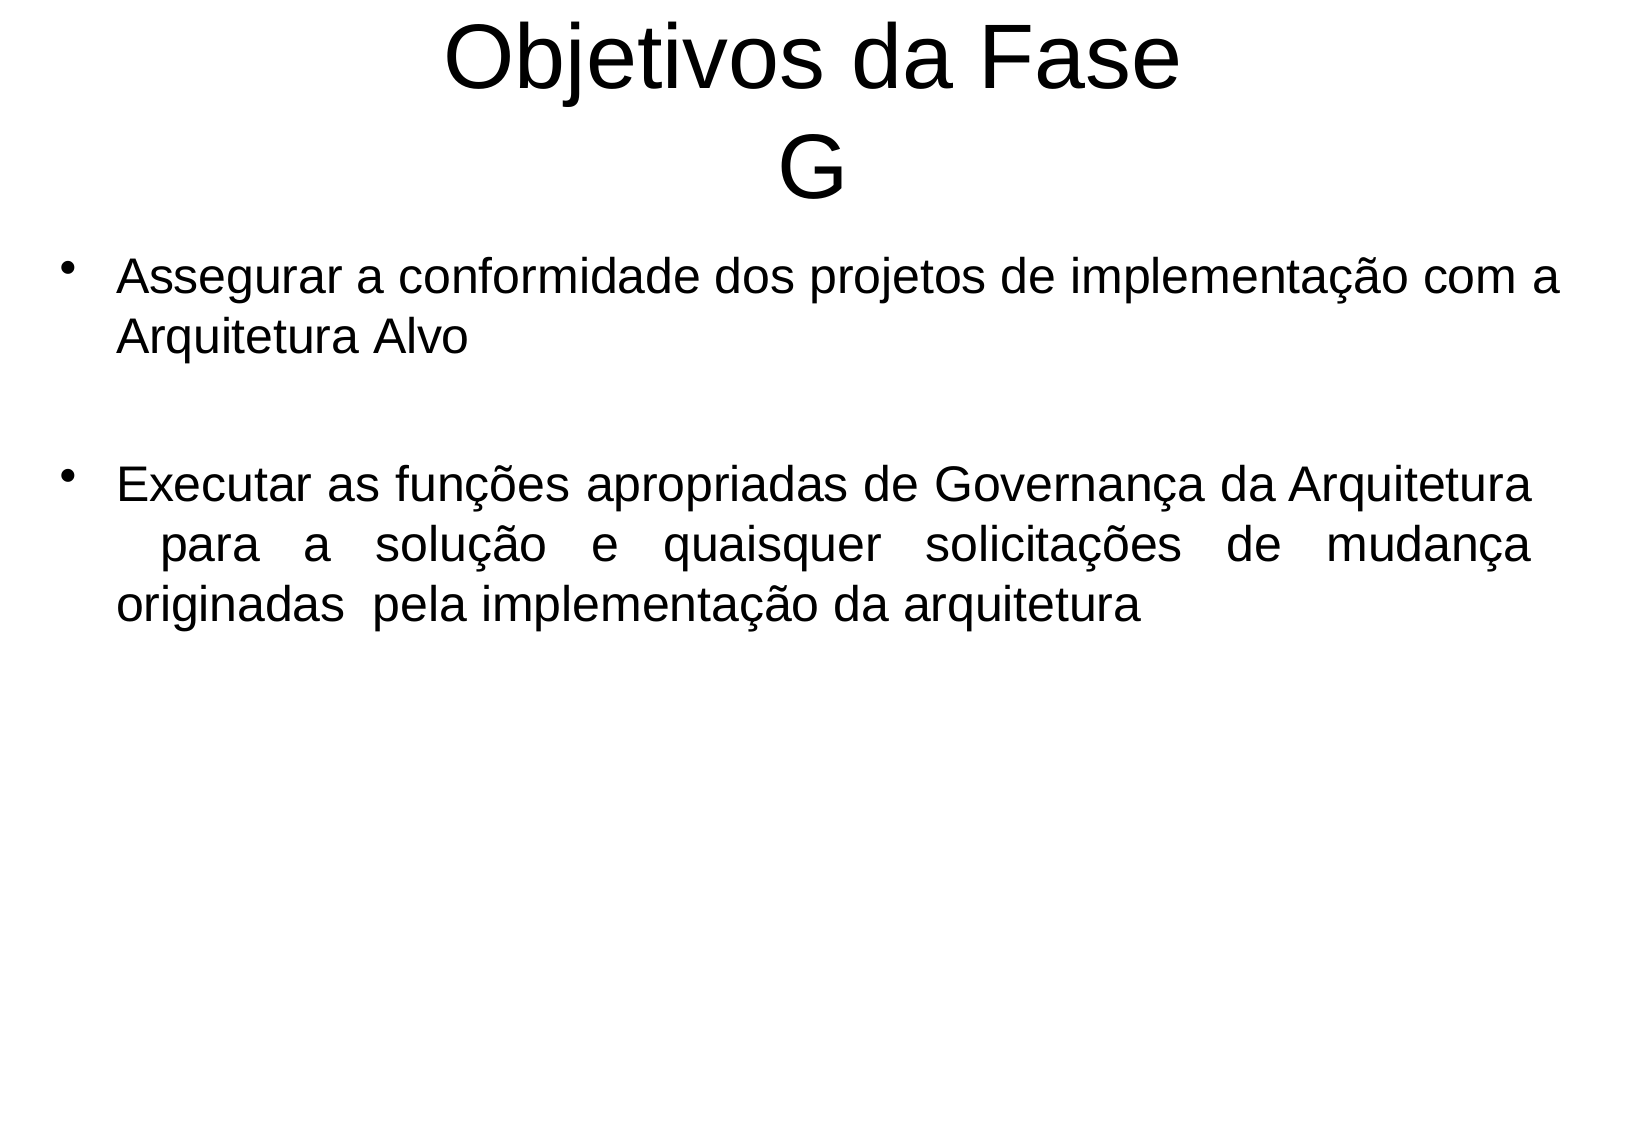

# Objetivos da Fase G
Assegurar a conformidade dos projetos de implementação com a
Arquitetura Alvo

Executar as funções apropriadas de Governança da Arquitetura  para a solução e quaisquer solicitações de mudança originadas  pela implementação da arquitetura